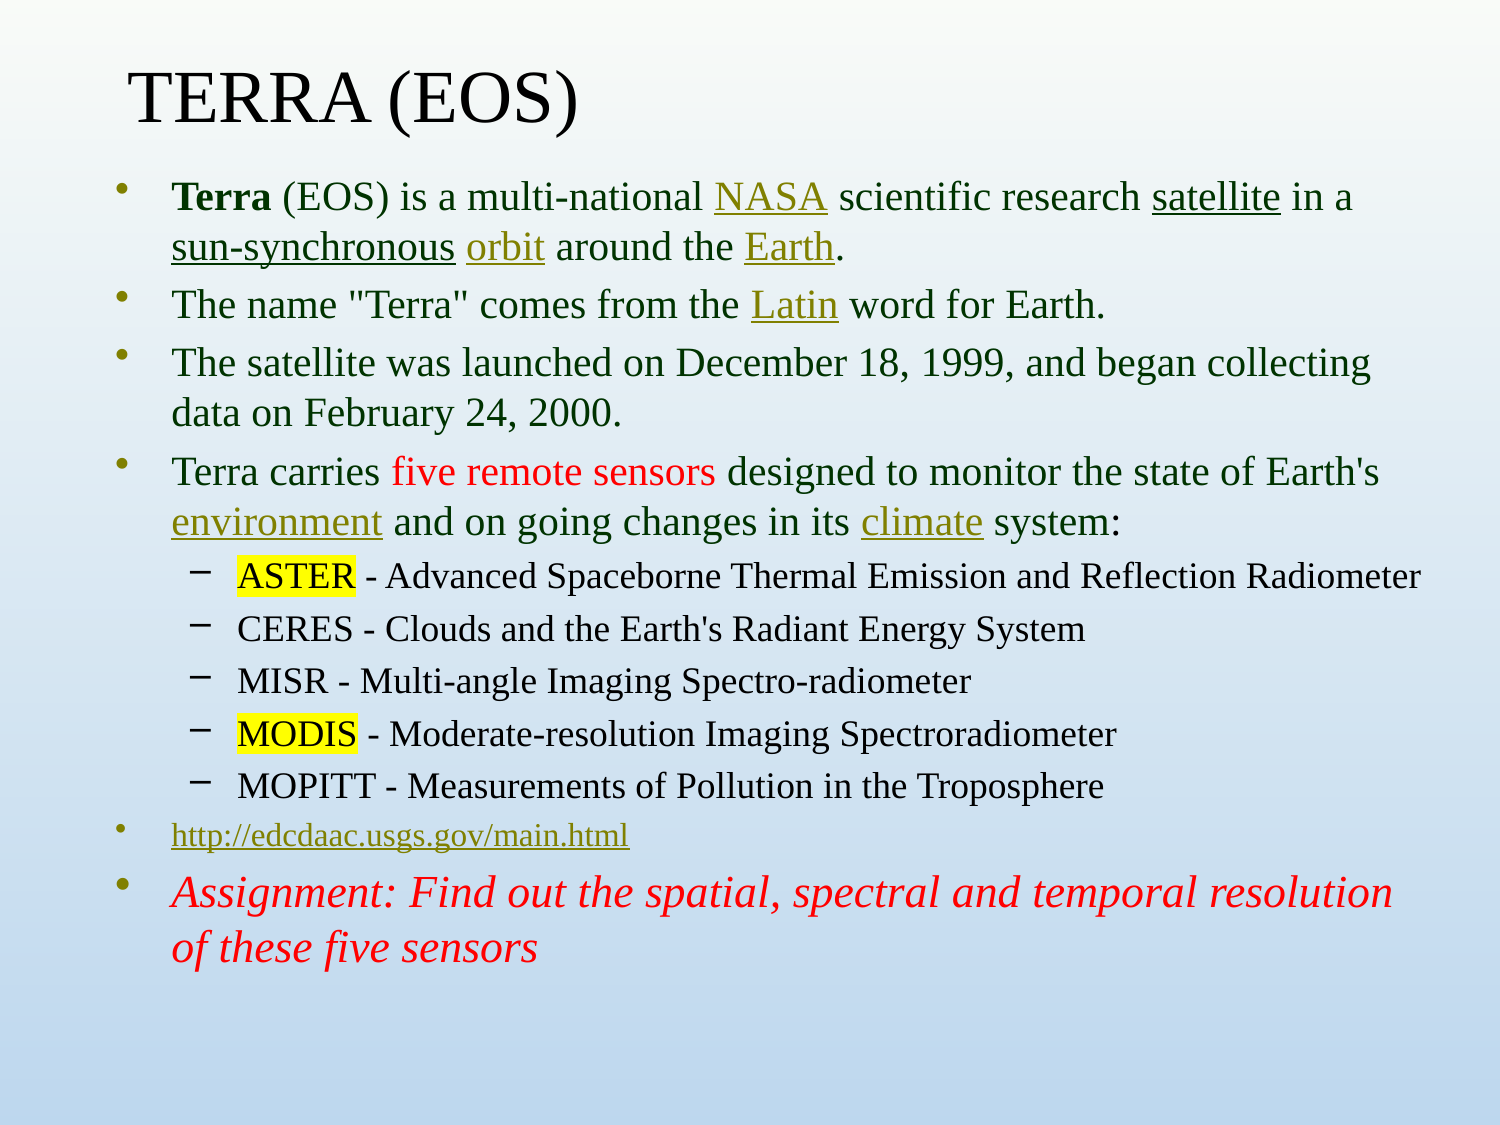

# TERRA (EOS)
Terra (EOS) is a multi-national NASA scientific research satellite in a sun-synchronous orbit around the Earth.
The name "Terra" comes from the Latin word for Earth.
The satellite was launched on December 18, 1999, and began collecting data on February 24, 2000.
Terra carries five remote sensors designed to monitor the state of Earth's environment and on going changes in its climate system:
ASTER - Advanced Spaceborne Thermal Emission and Reflection Radiometer
CERES - Clouds and the Earth's Radiant Energy System
MISR - Multi-angle Imaging Spectro-radiometer
MODIS - Moderate-resolution Imaging Spectroradiometer
MOPITT - Measurements of Pollution in the Troposphere
http://edcdaac.usgs.gov/main.html
Assignment: Find out the spatial, spectral and temporal resolution of these five sensors